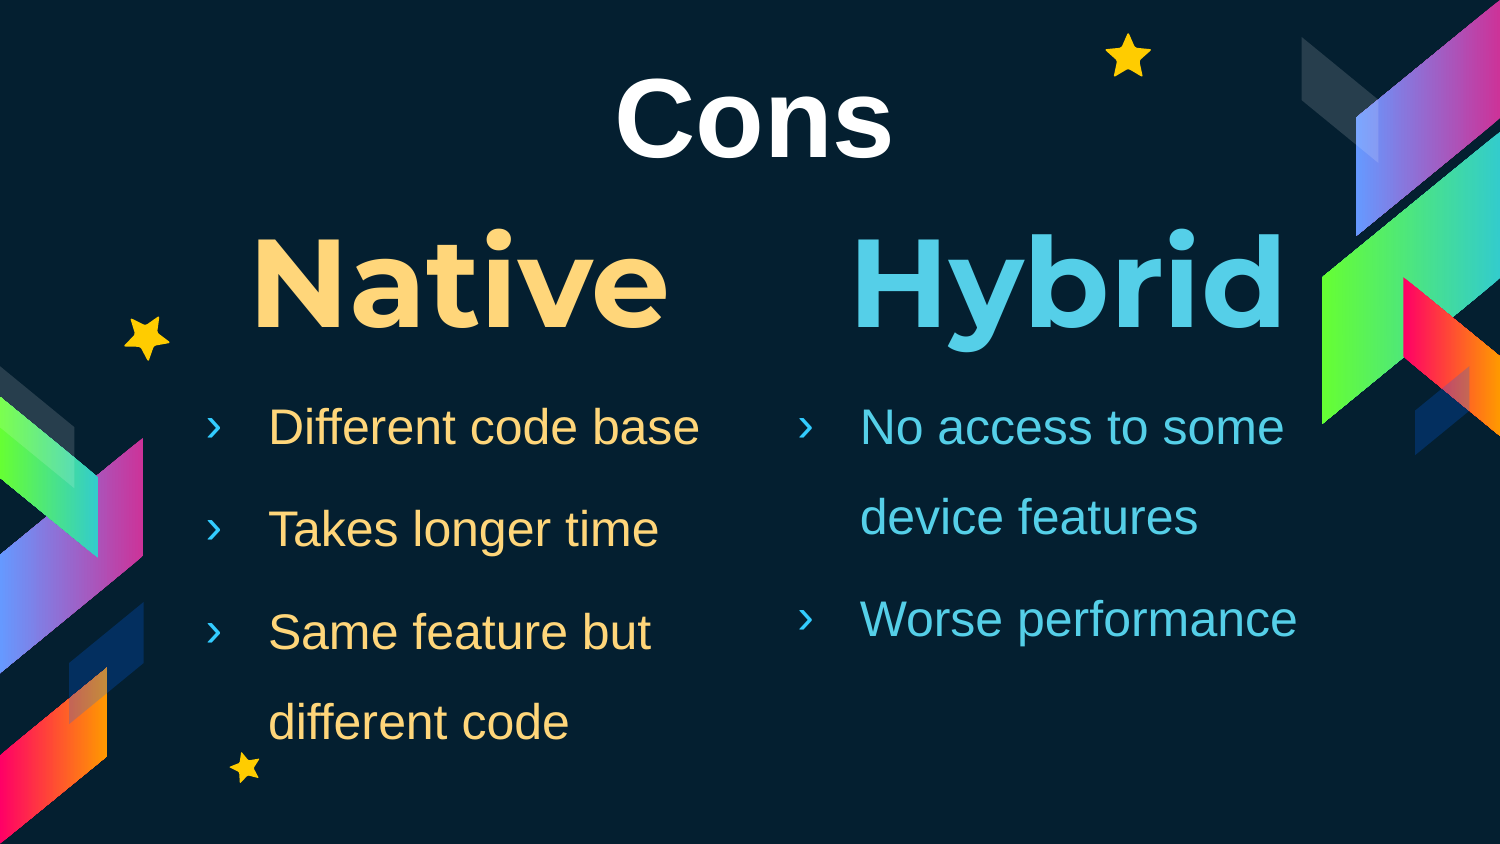

Cons

Native		Hybrid

Different code base
Takes longer time
Same feature but different code

No access to some device features
Worse performance